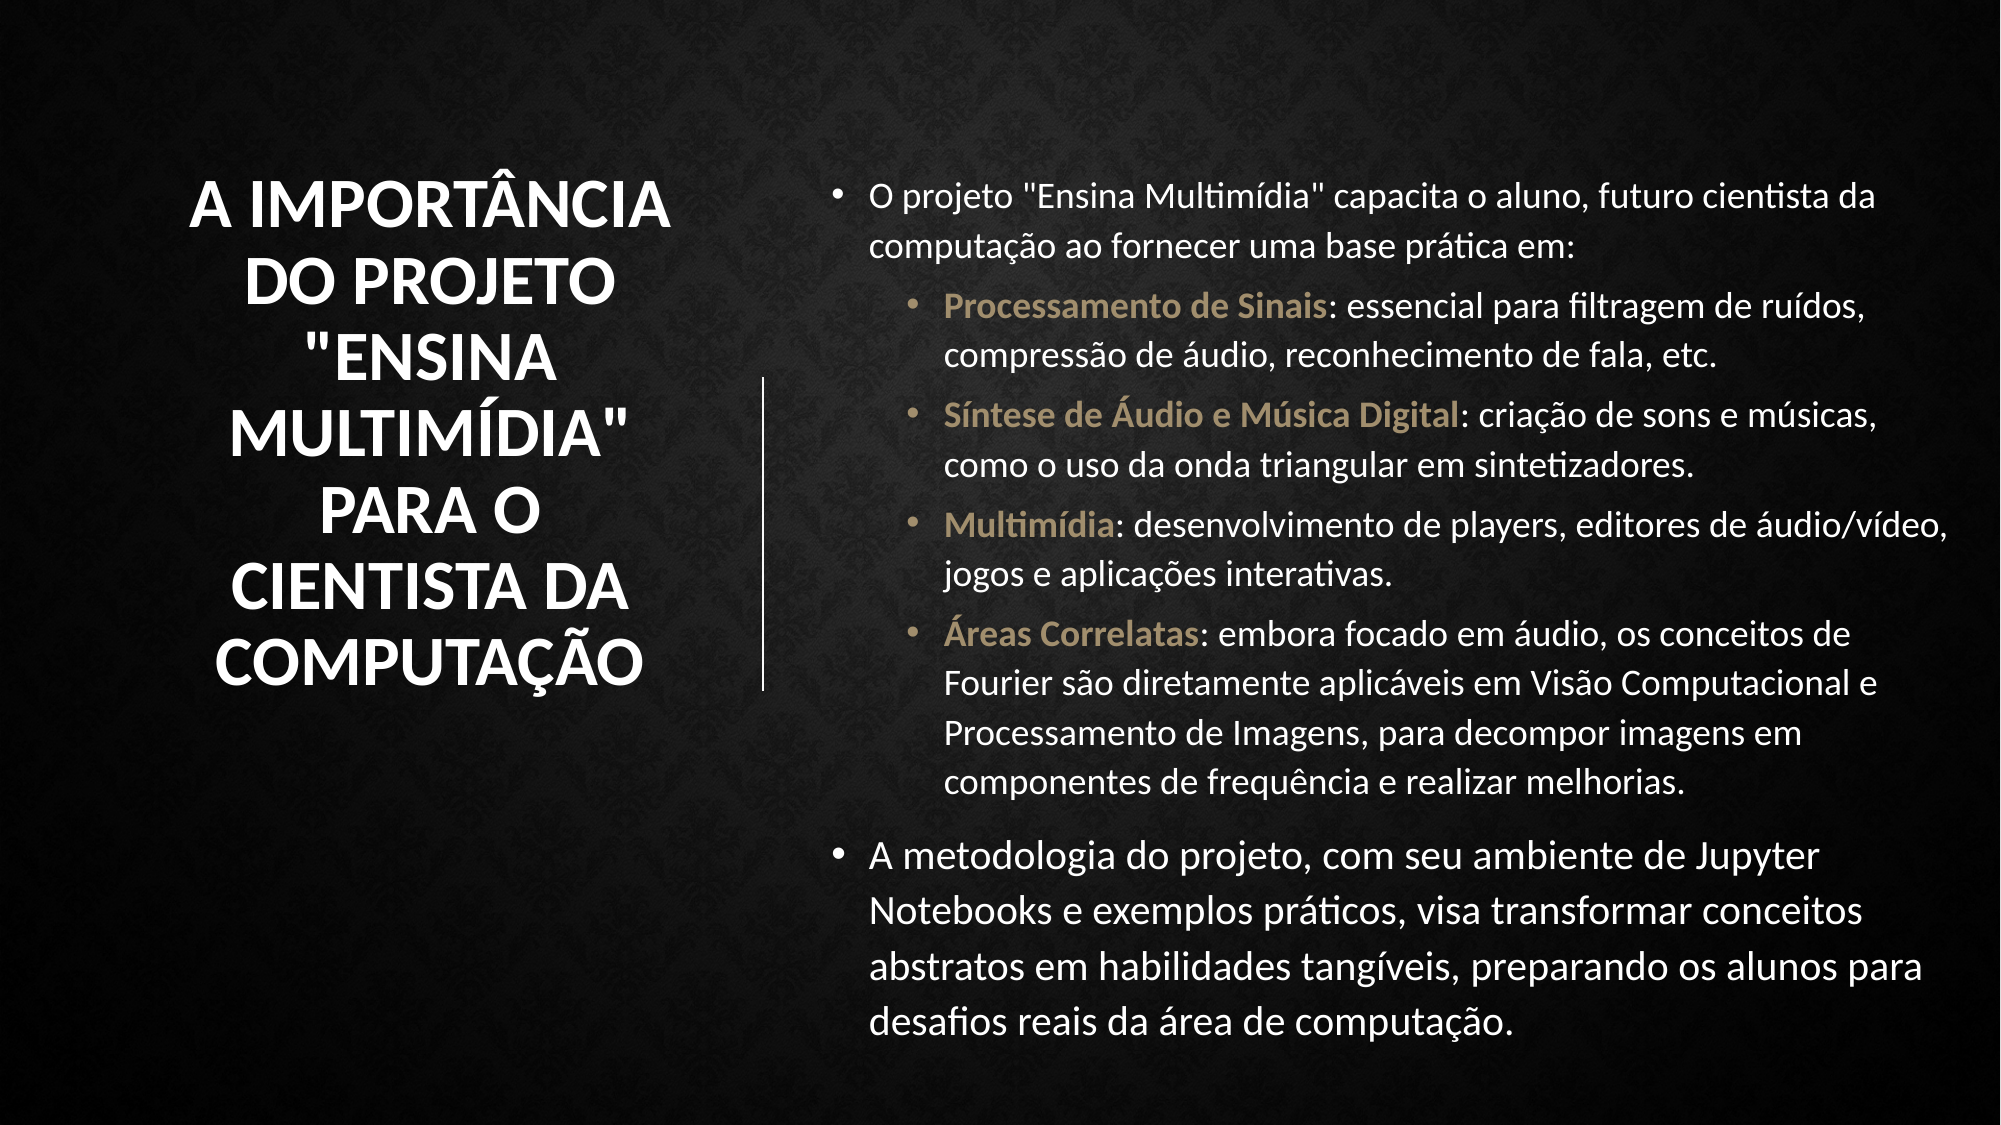

# A Importância do Projeto "Ensina Multimídia" para o Cientista da Computação
O projeto "Ensina Multimídia" capacita o aluno, futuro cientista da computação ao fornecer uma base prática em:
Processamento de Sinais: essencial para filtragem de ruídos, compressão de áudio, reconhecimento de fala, etc.
Síntese de Áudio e Música Digital: criação de sons e músicas, como o uso da onda triangular em sintetizadores.
Multimídia: desenvolvimento de players, editores de áudio/vídeo, jogos e aplicações interativas.
Áreas Correlatas: embora focado em áudio, os conceitos de Fourier são diretamente aplicáveis em Visão Computacional e Processamento de Imagens, para decompor imagens em componentes de frequência e realizar melhorias.
A metodologia do projeto, com seu ambiente de Jupyter Notebooks e exemplos práticos, visa transformar conceitos abstratos em habilidades tangíveis, preparando os alunos para desafios reais da área de computação.